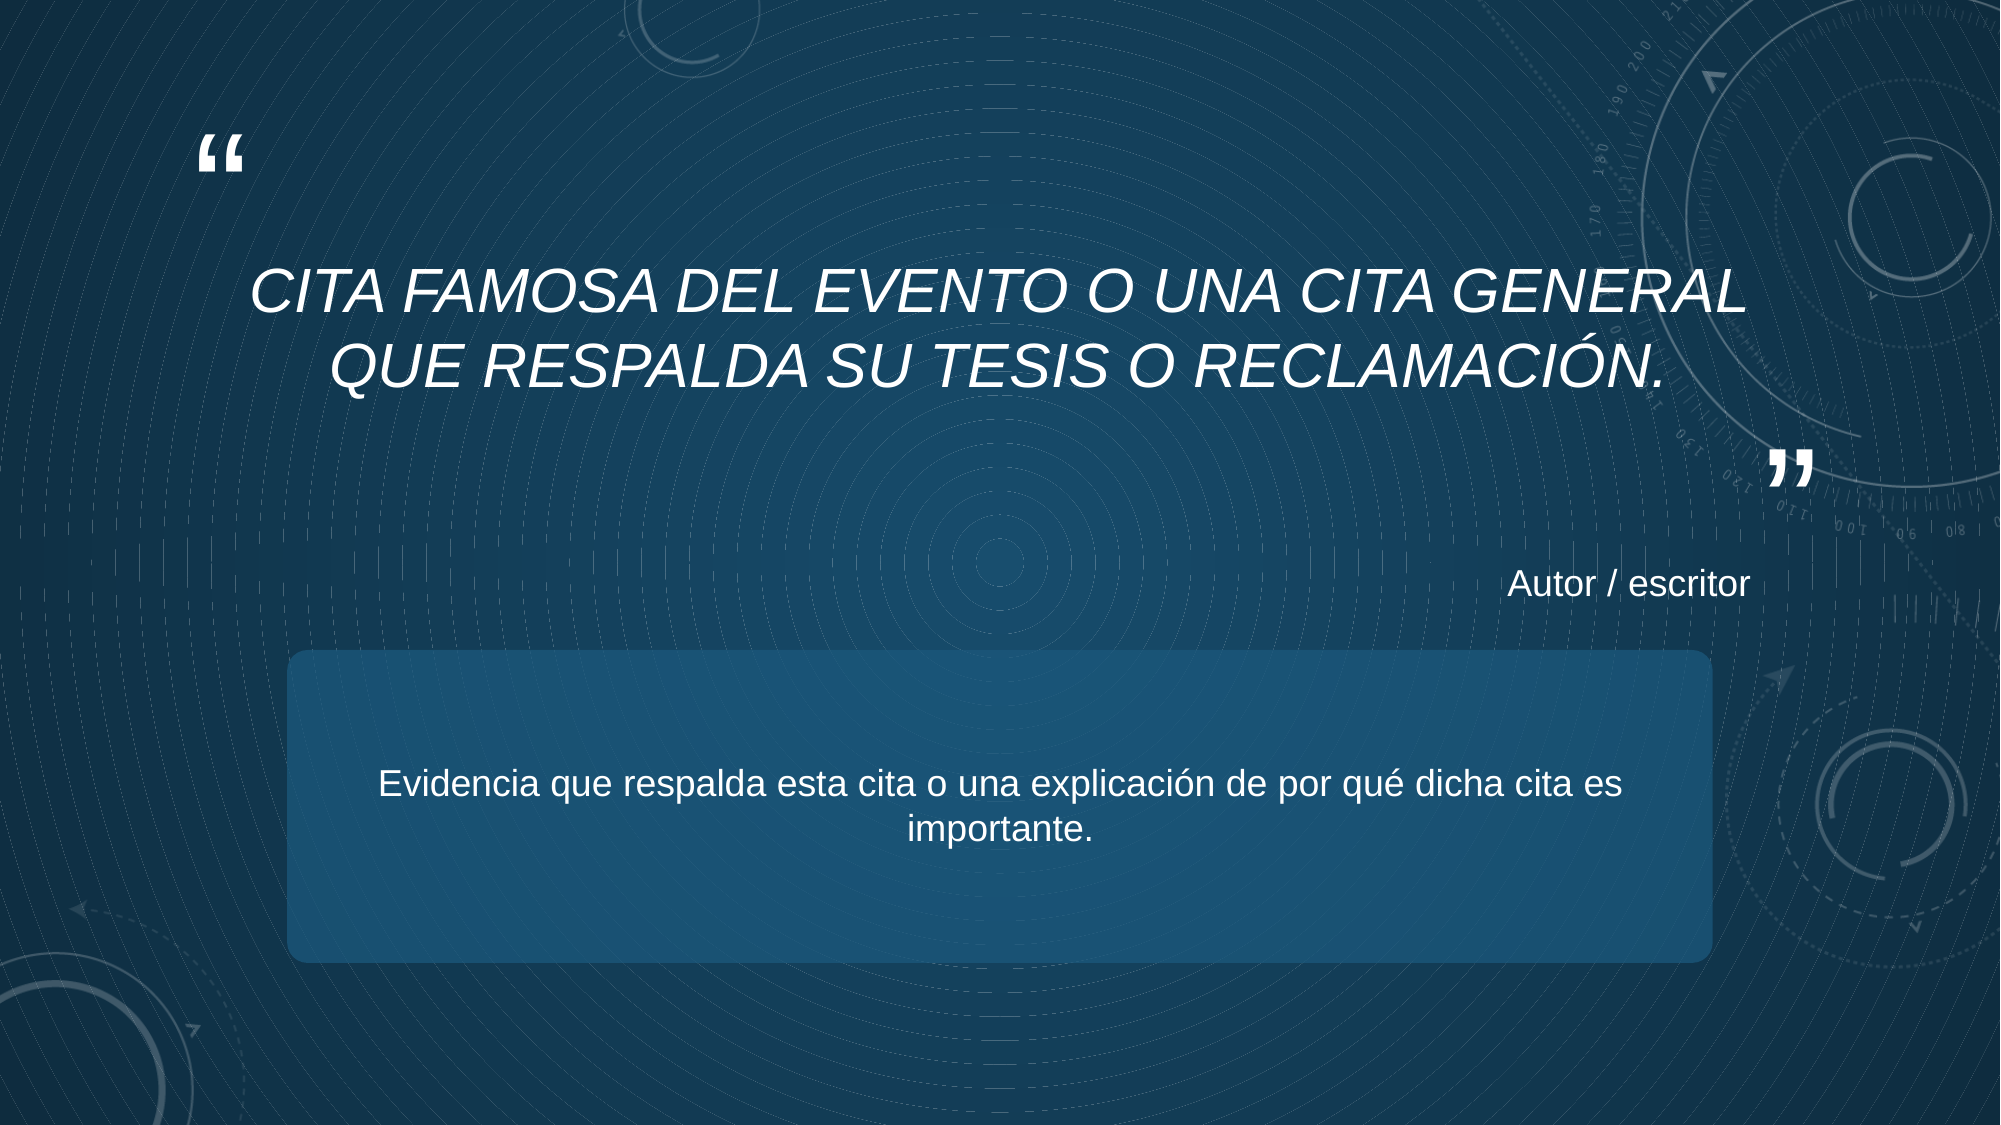

# CITA FAMOSA DEL EVENTO O UNA CITA GENERAL QUE RESPALDA SU TESIS O RECLAMACIÓN.
Autor / escritor
Evidencia que respalda esta cita o una explicación de por qué dicha cita es importante.